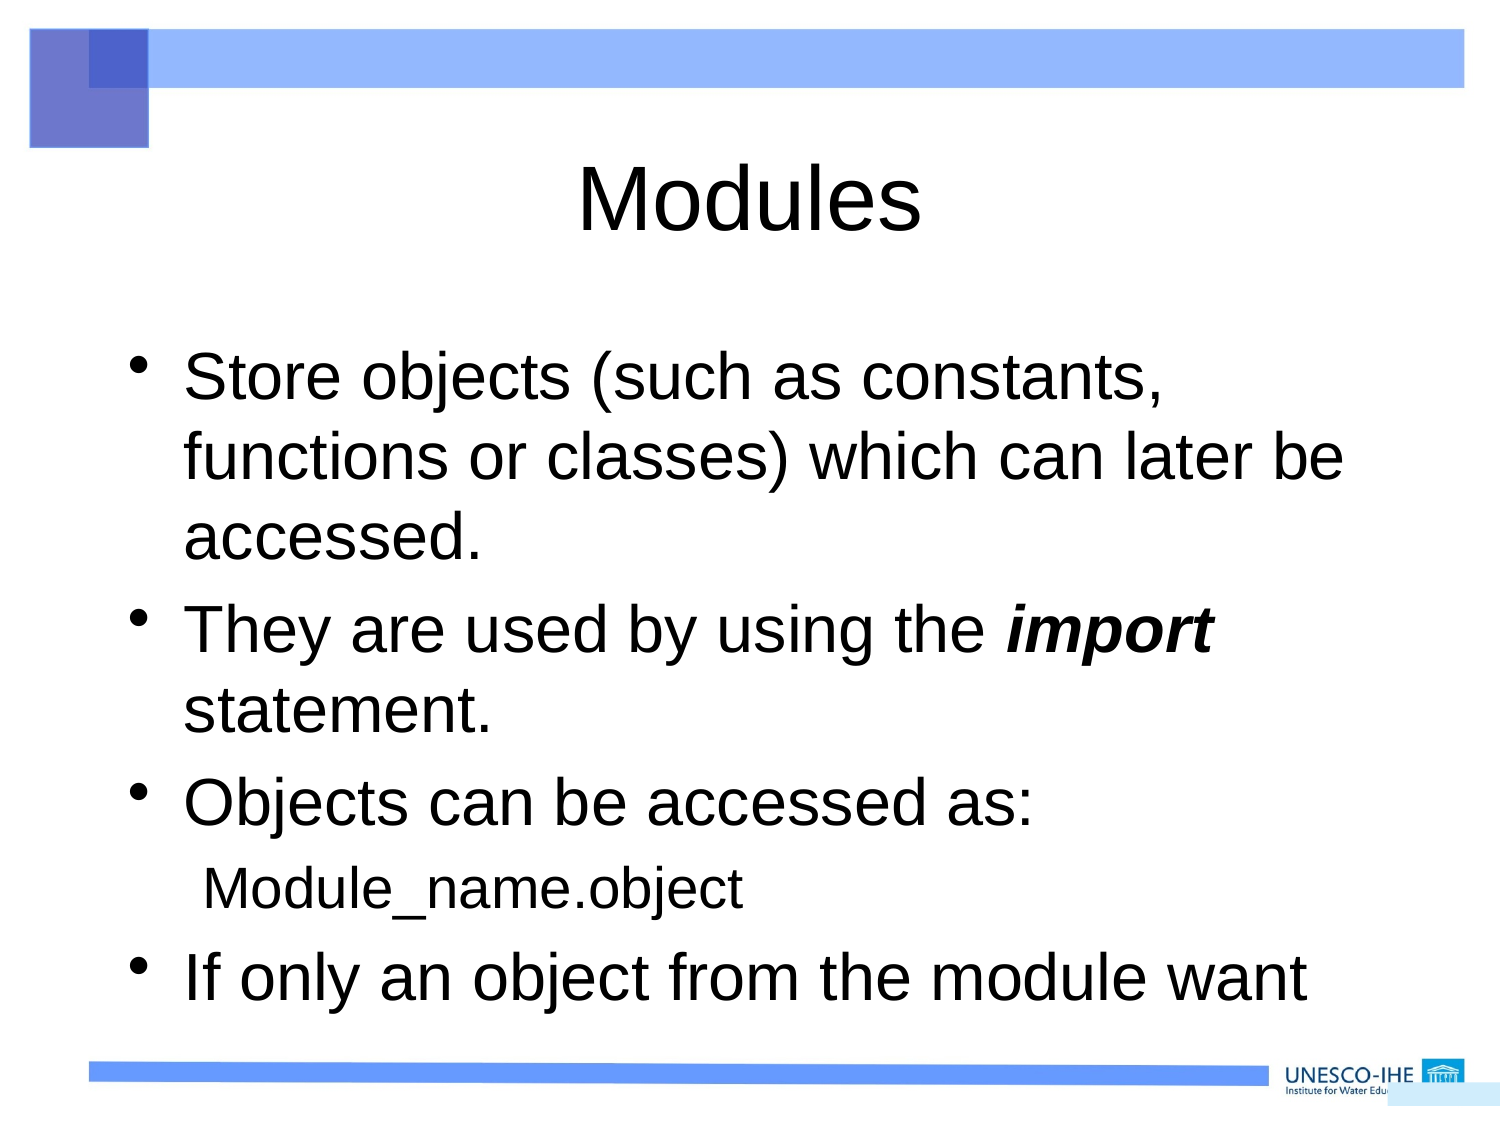

# Modules
Store objects (such as constants, functions or classes) which can later be accessed.
They are used by using the import statement.
Objects can be accessed as:
Module_name.object
If only an object from the module want